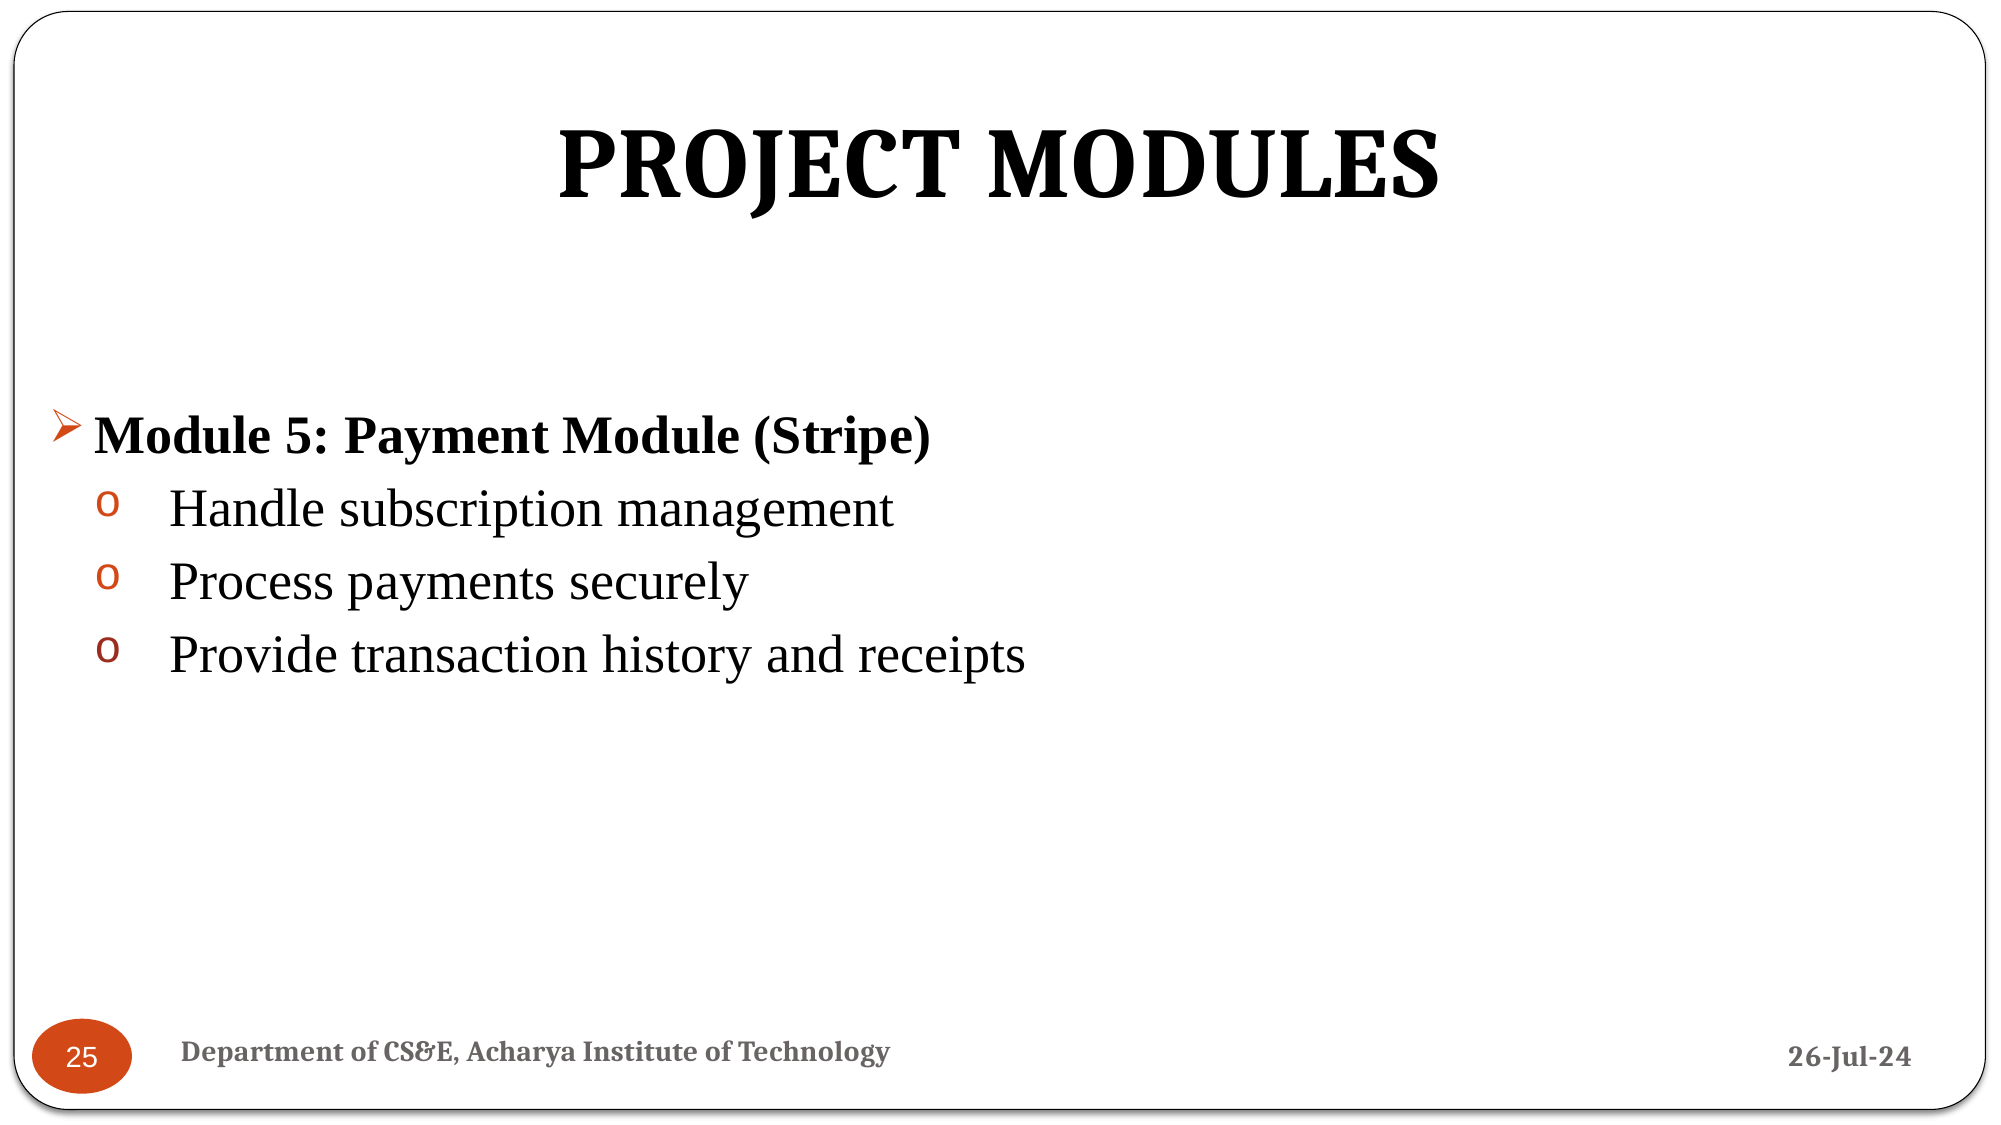

# PROJECT MODULES

Module 5: Payment Module (Stripe)
Handle subscription management
Process payments securely
Provide transaction history and receipts

Department of CS&E, Acharya Institute of Technology
26-Jul-24
25